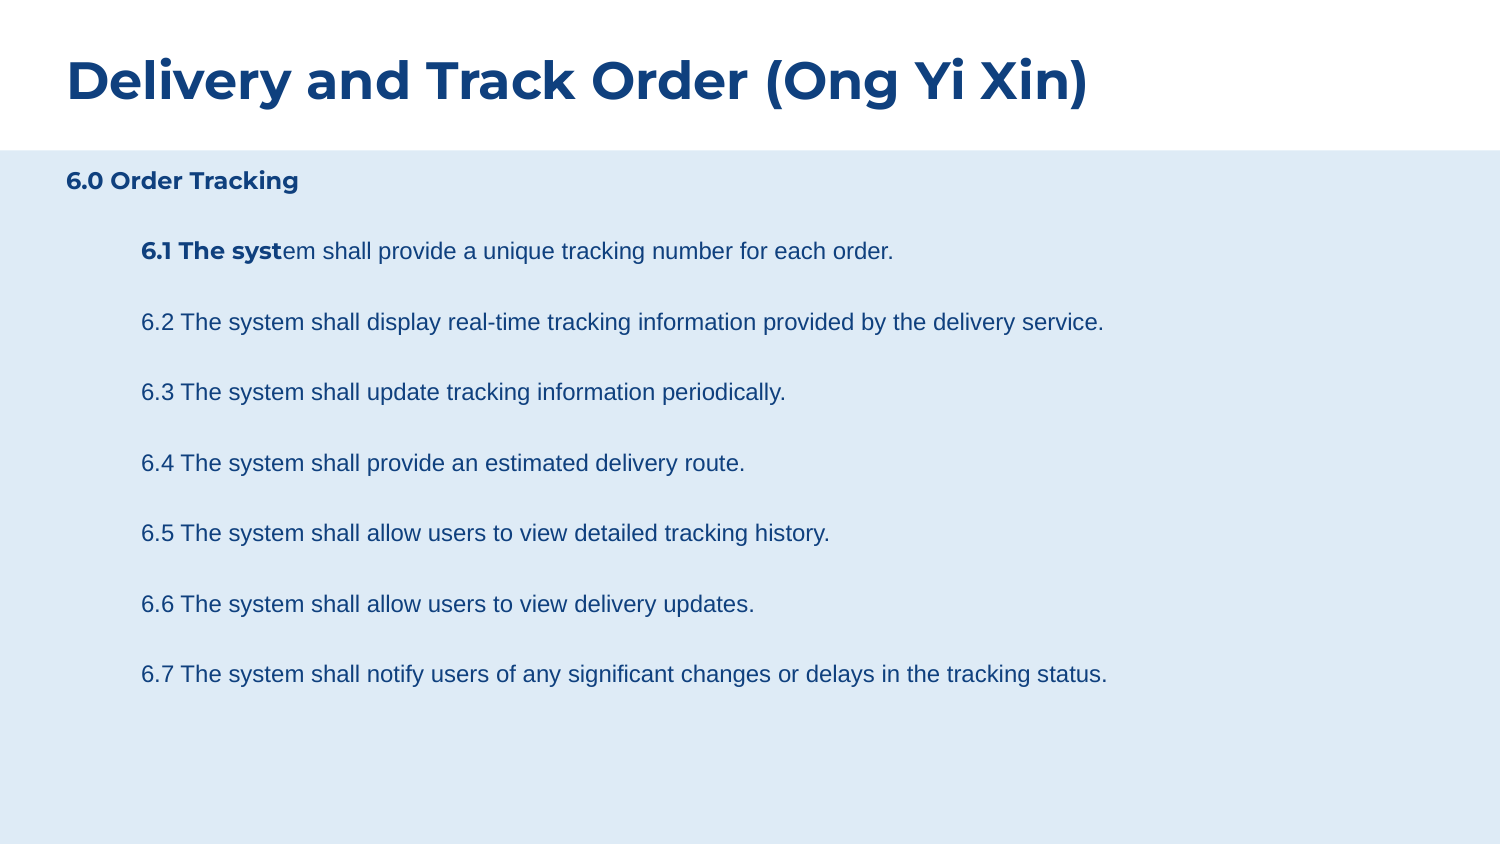

# Delivery and Track Order (Ong Yi Xin)
6.0 Order Tracking
6.1 The system shall provide a unique tracking number for each order.
6.2 The system shall display real-time tracking information provided by the delivery service.
6.3 The system shall update tracking information periodically.
6.4 The system shall provide an estimated delivery route.
6.5 The system shall allow users to view detailed tracking history.
6.6 The system shall allow users to view delivery updates.
6.7 The system shall notify users of any significant changes or delays in the tracking status.